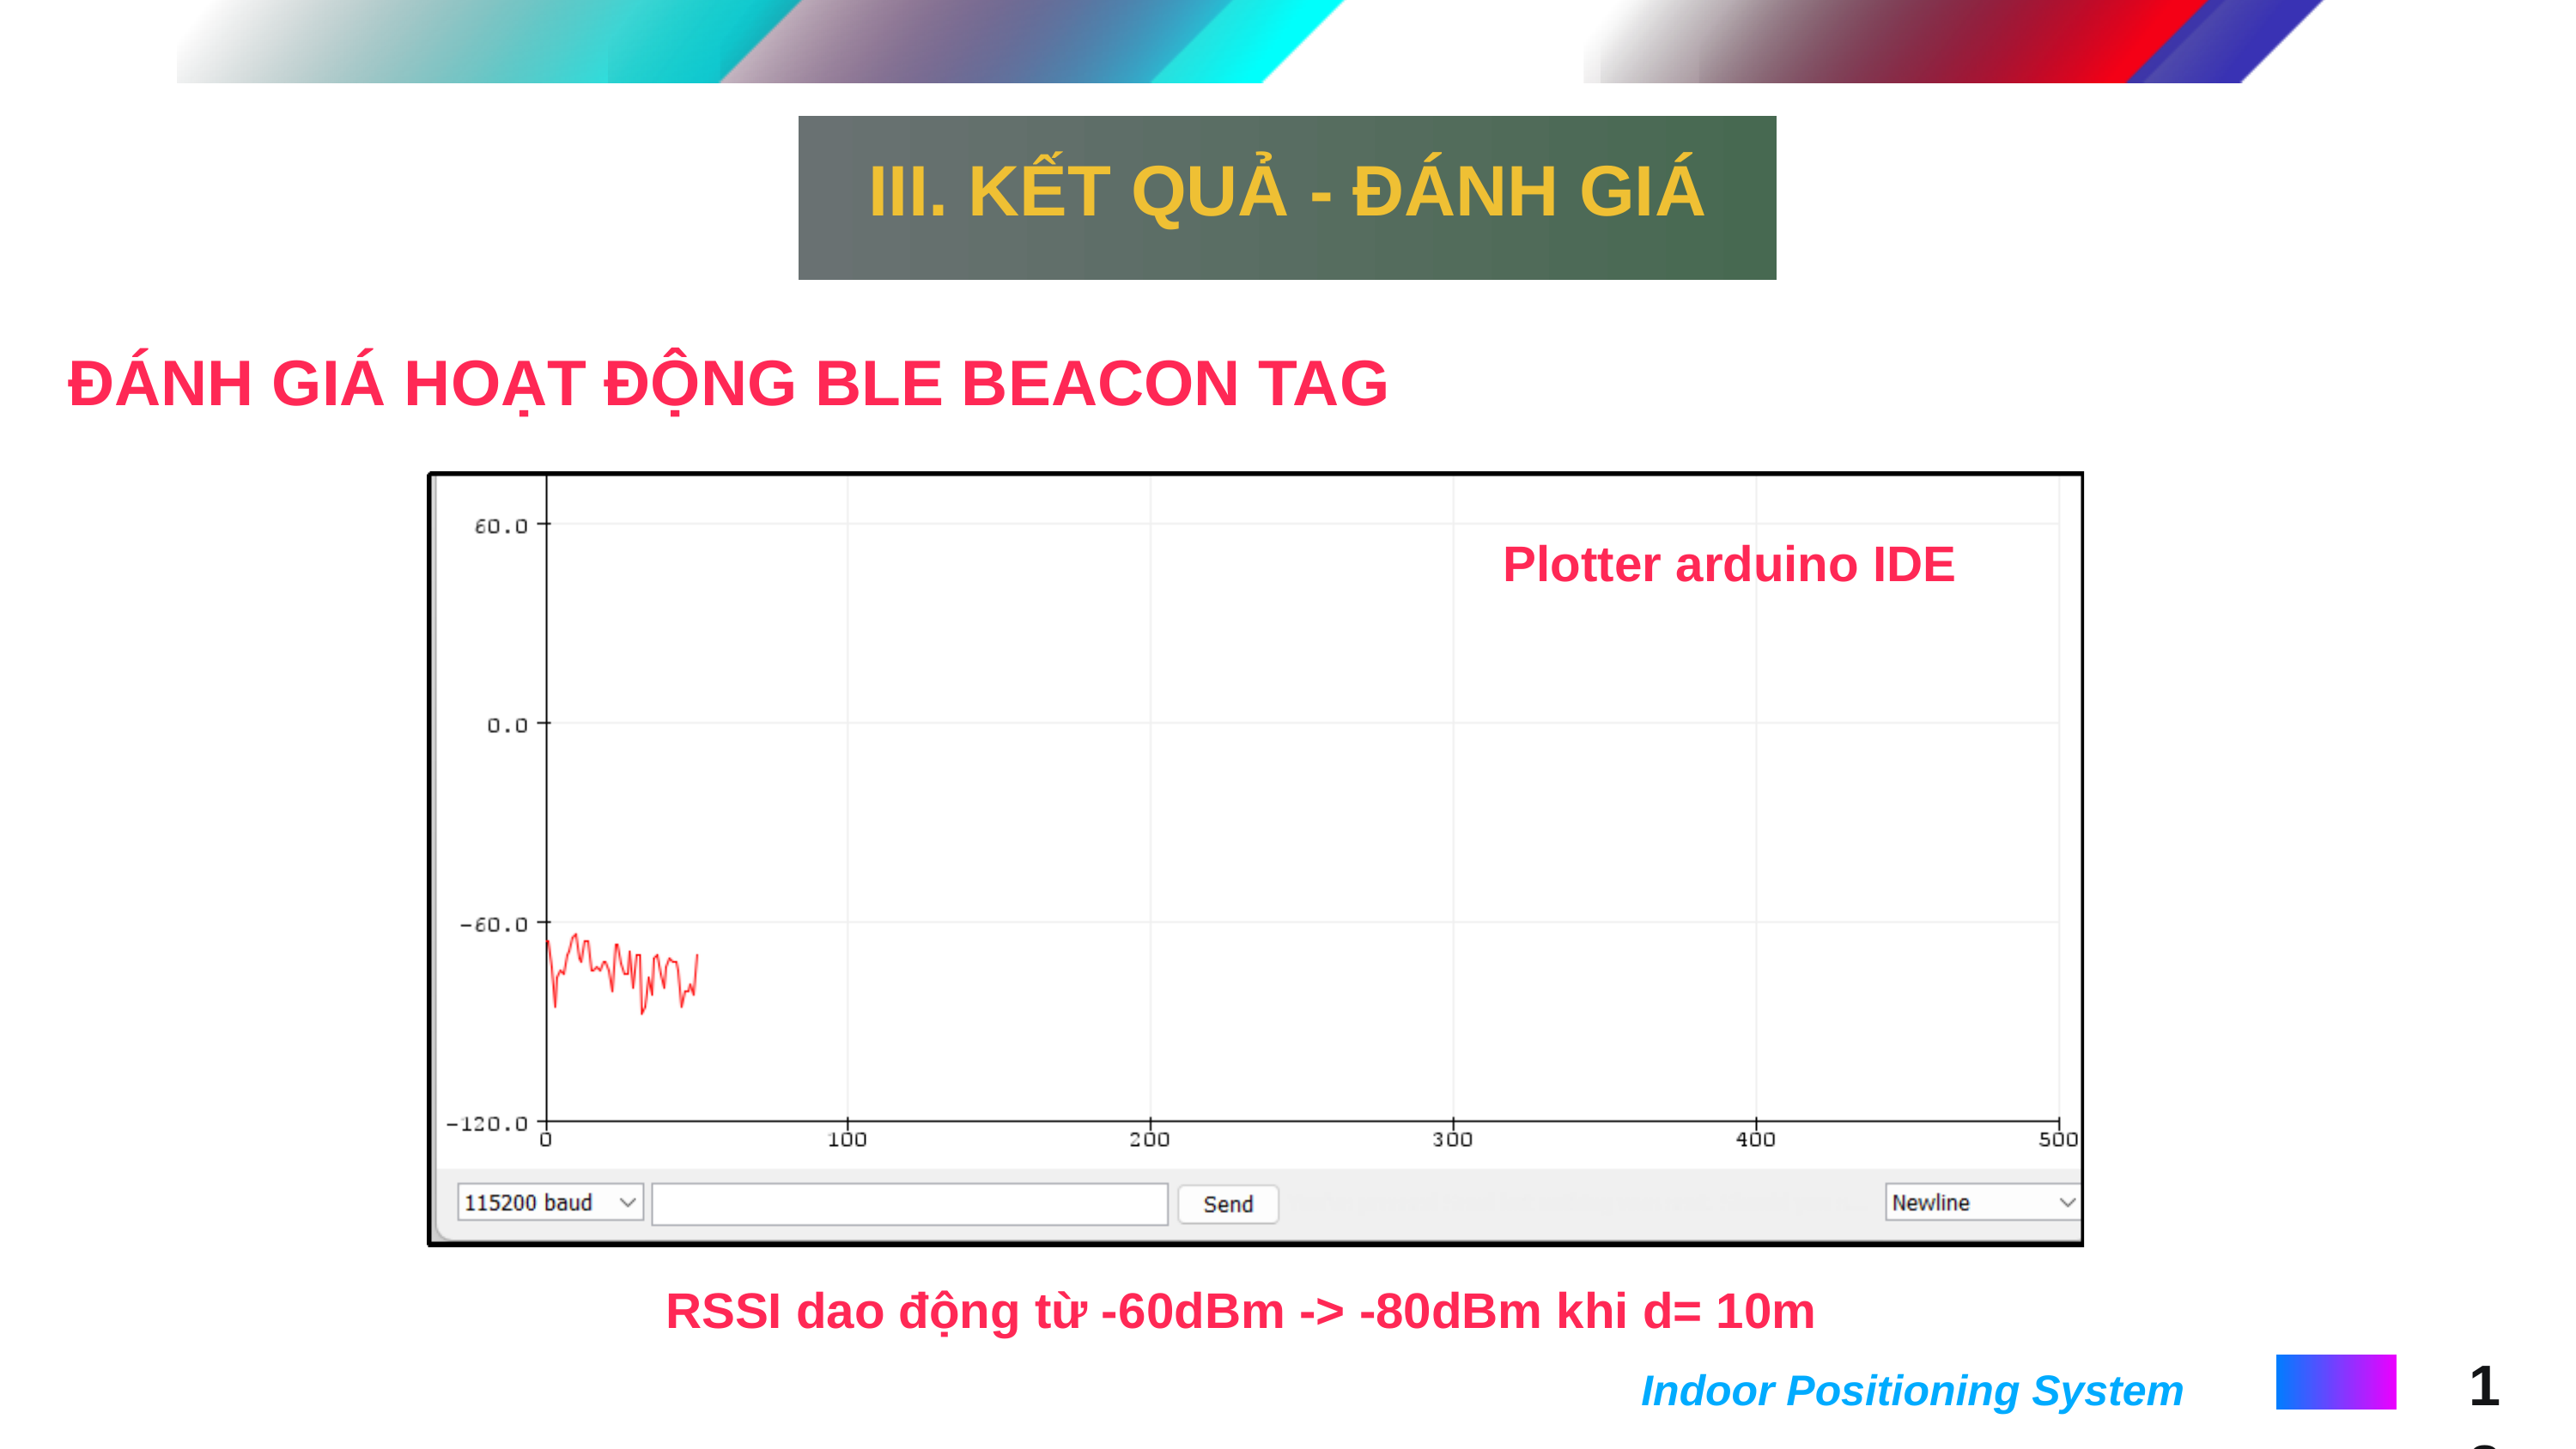

III. KẾT QUẢ - ĐÁNH GIÁ
ĐÁNH GIÁ HOẠT ĐỘNG BLE BEACON TAG

 Plotter arduino IDE

Monitor Arduino IDE
RSSI dao động từ -60dBm -> -80dBm khi d= 10m
18
Indoor Positioning System